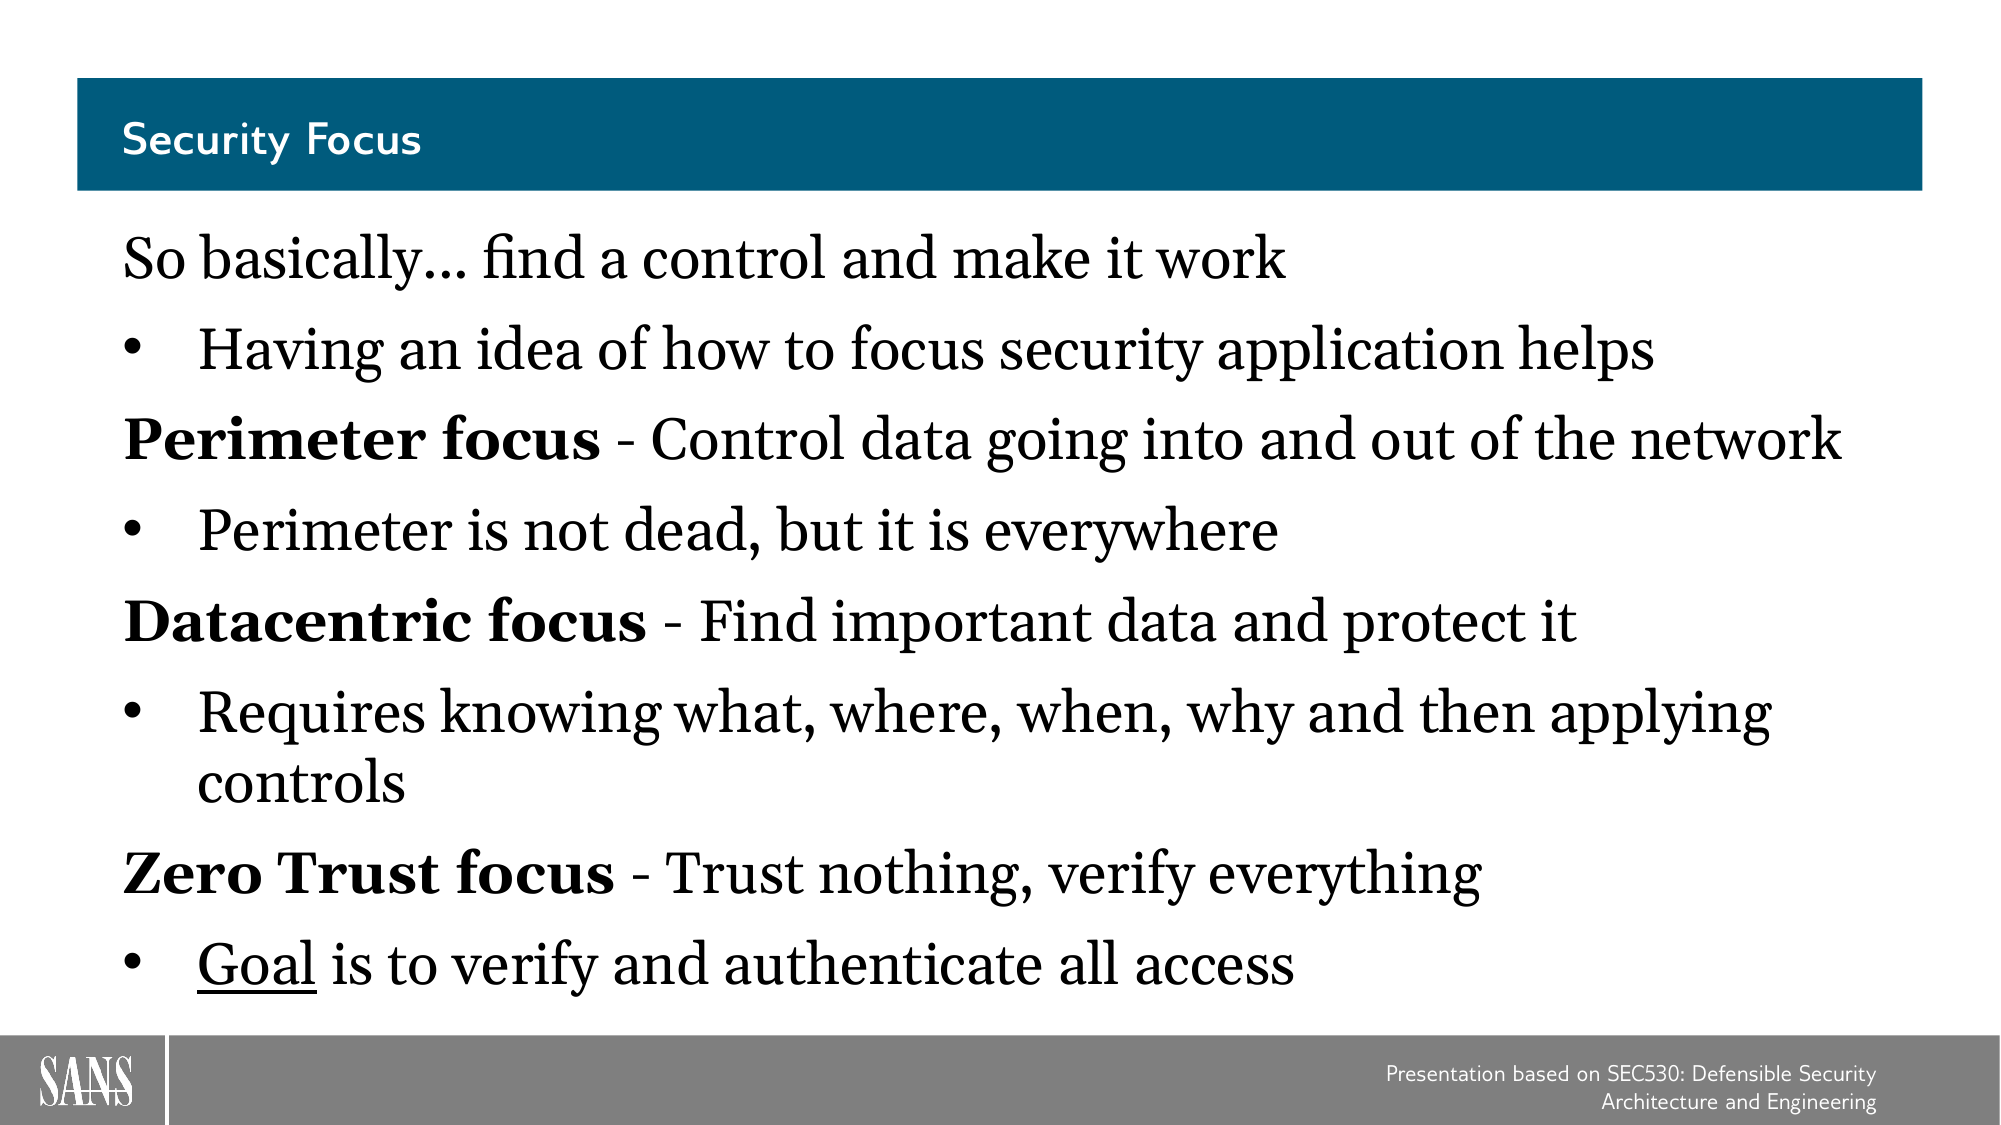

# Security Focus
So basically... find a control and make it work
Having an idea of how to focus security application helps
Perimeter focus - Control data going into and out of the network
Perimeter is not dead, but it is everywhere
Datacentric focus - Find important data and protect it
Requires knowing what, where, when, why and then applying controls
Zero Trust focus - Trust nothing, verify everything
Goal is to verify and authenticate all access